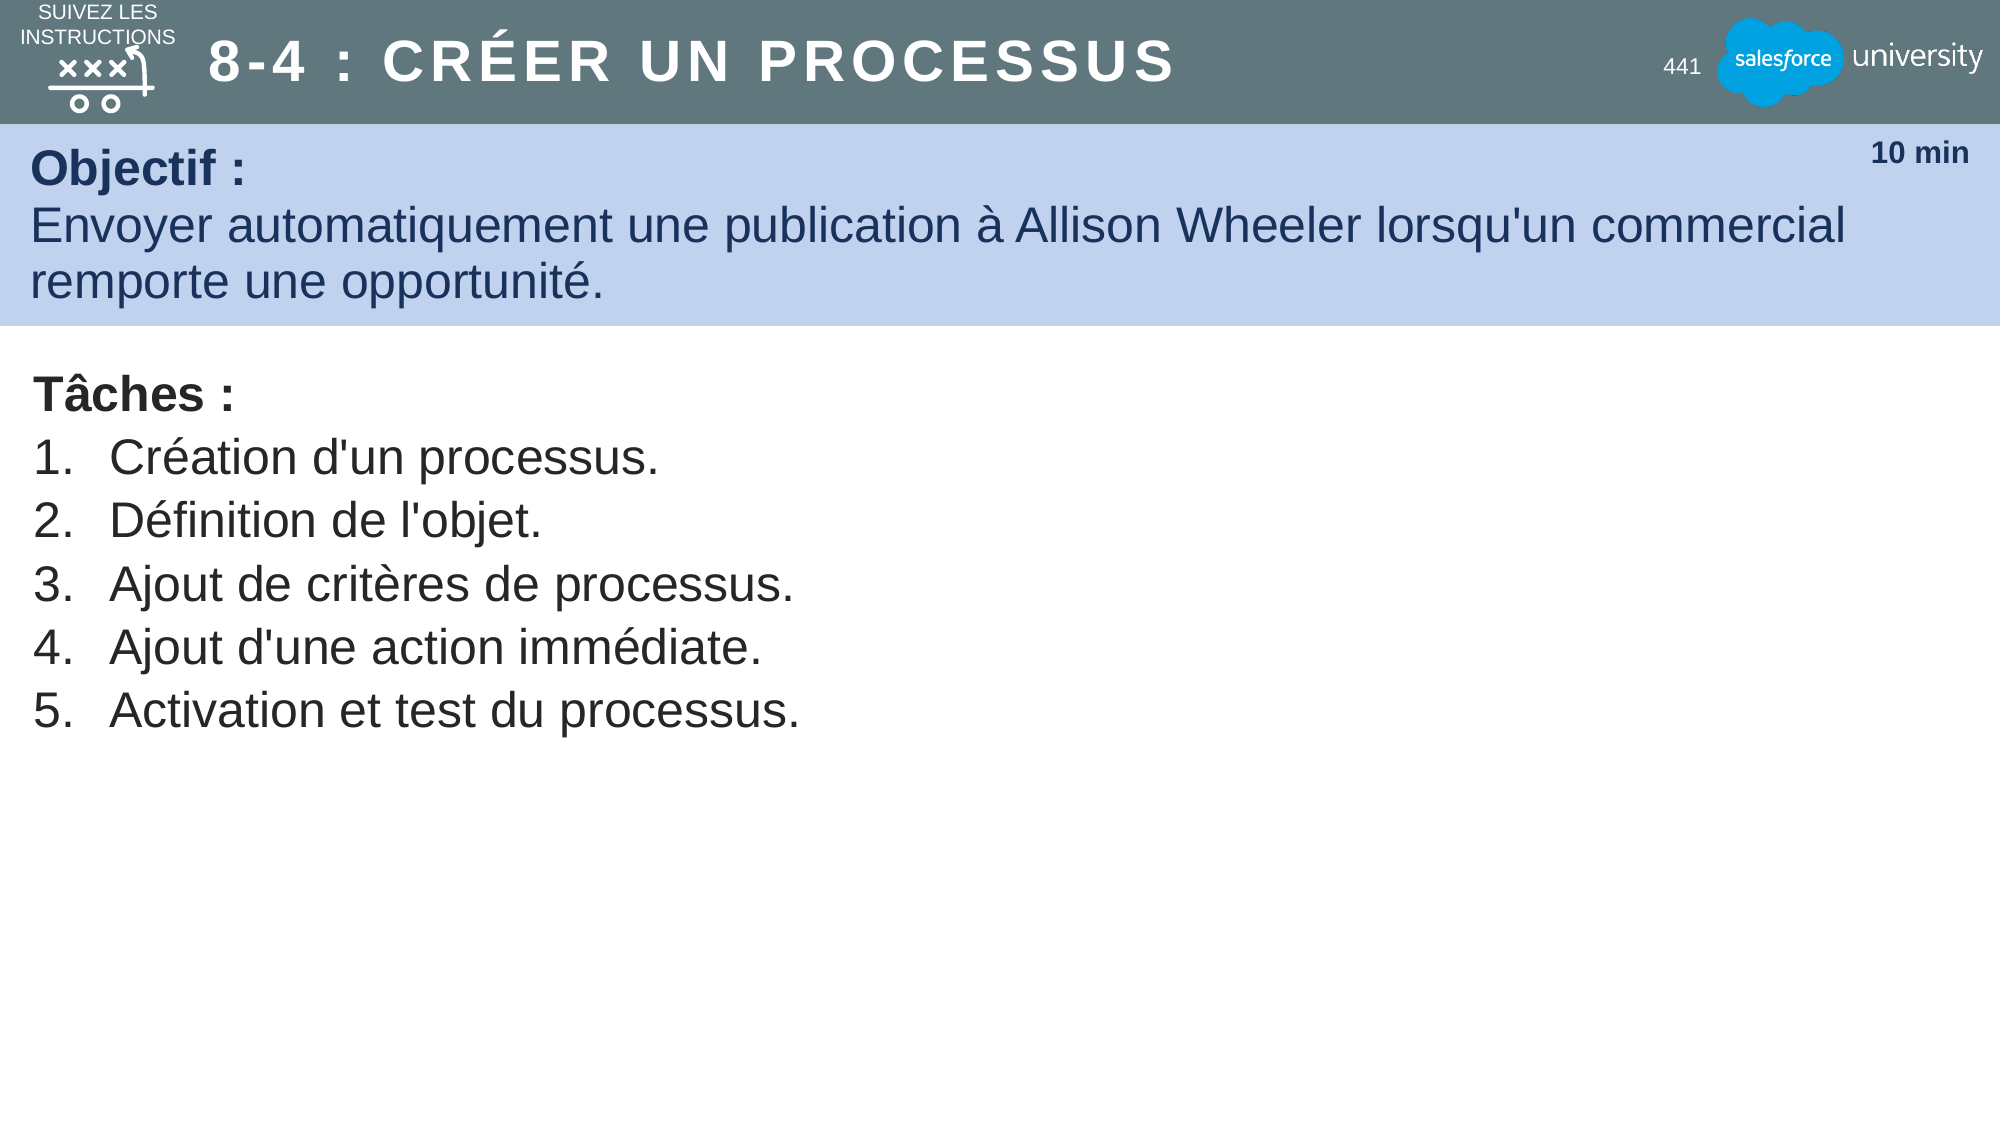

Suivez les instructions
# 8-4 : Créer un processus
441
Objectif :
Envoyer automatiquement une publication à Allison Wheeler lorsqu'un commercial remporte une opportunité.
10 min
Tâches :
Création d'un processus.
Définition de l'objet.
Ajout de critères de processus.
Ajout d'une action immédiate.
Activation et test du processus.